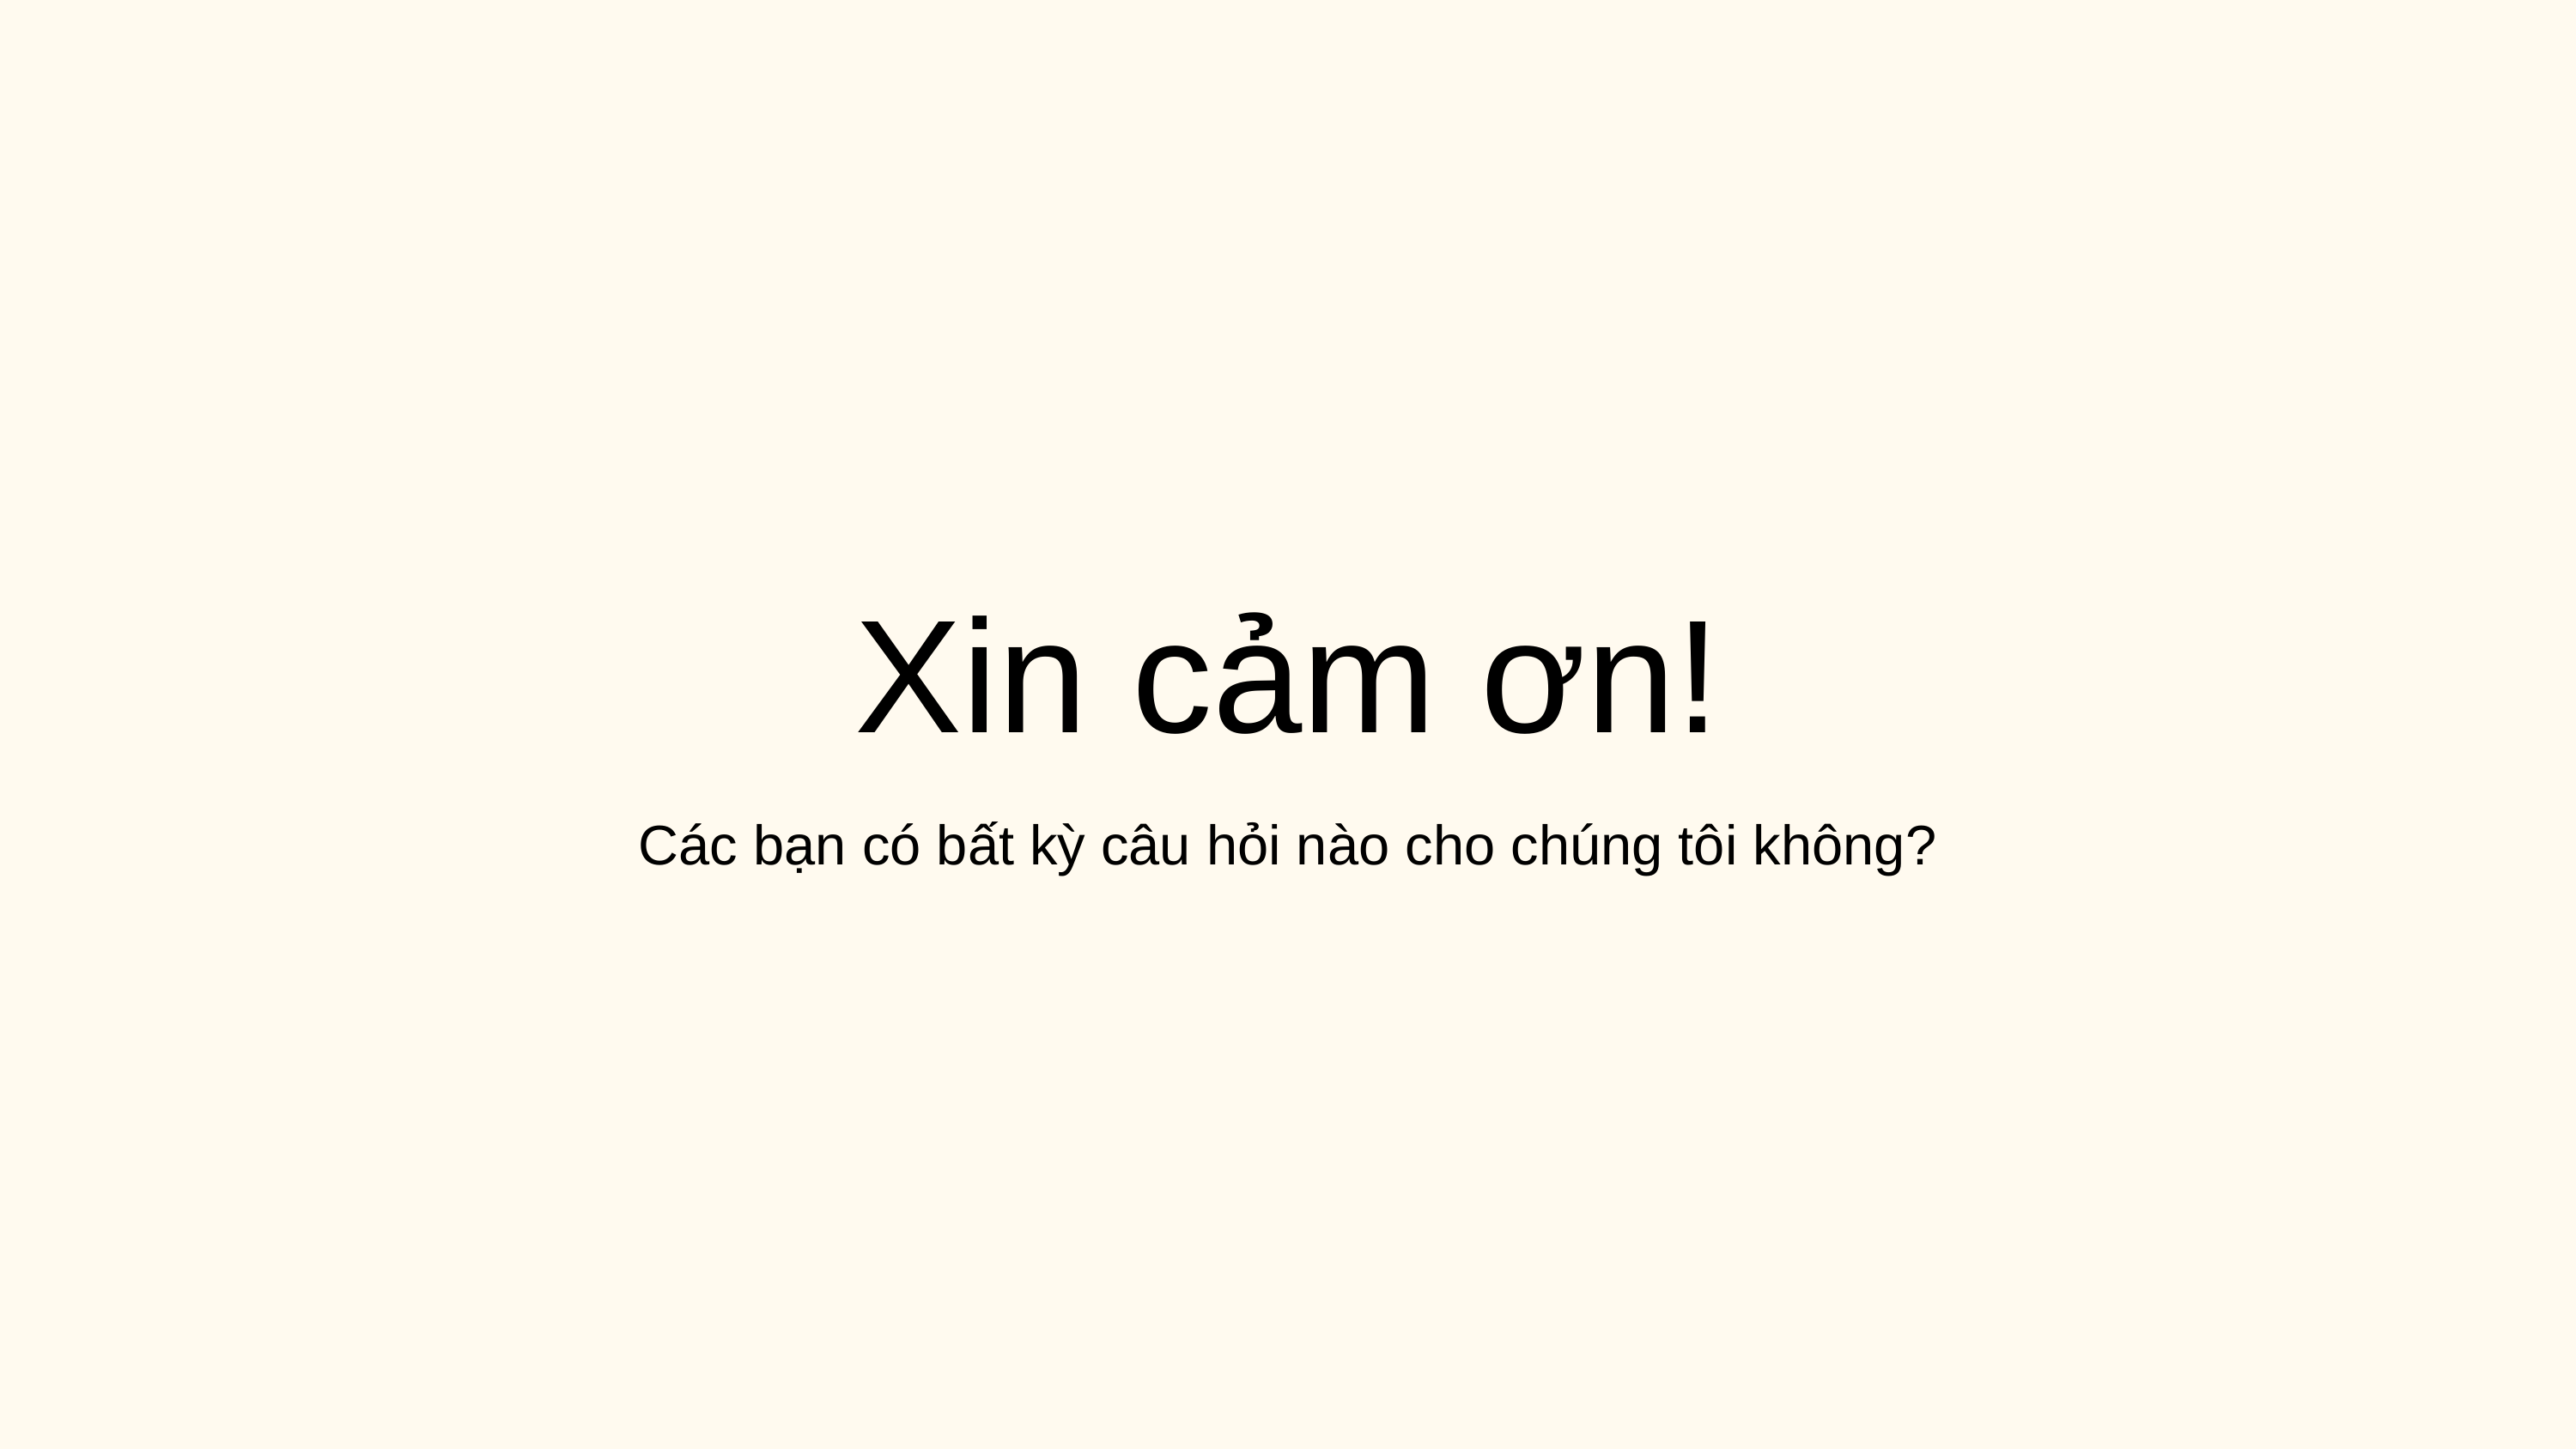

Xin cảm ơn!
Các bạn có bất kỳ câu hỏi nào cho chúng tôi không?